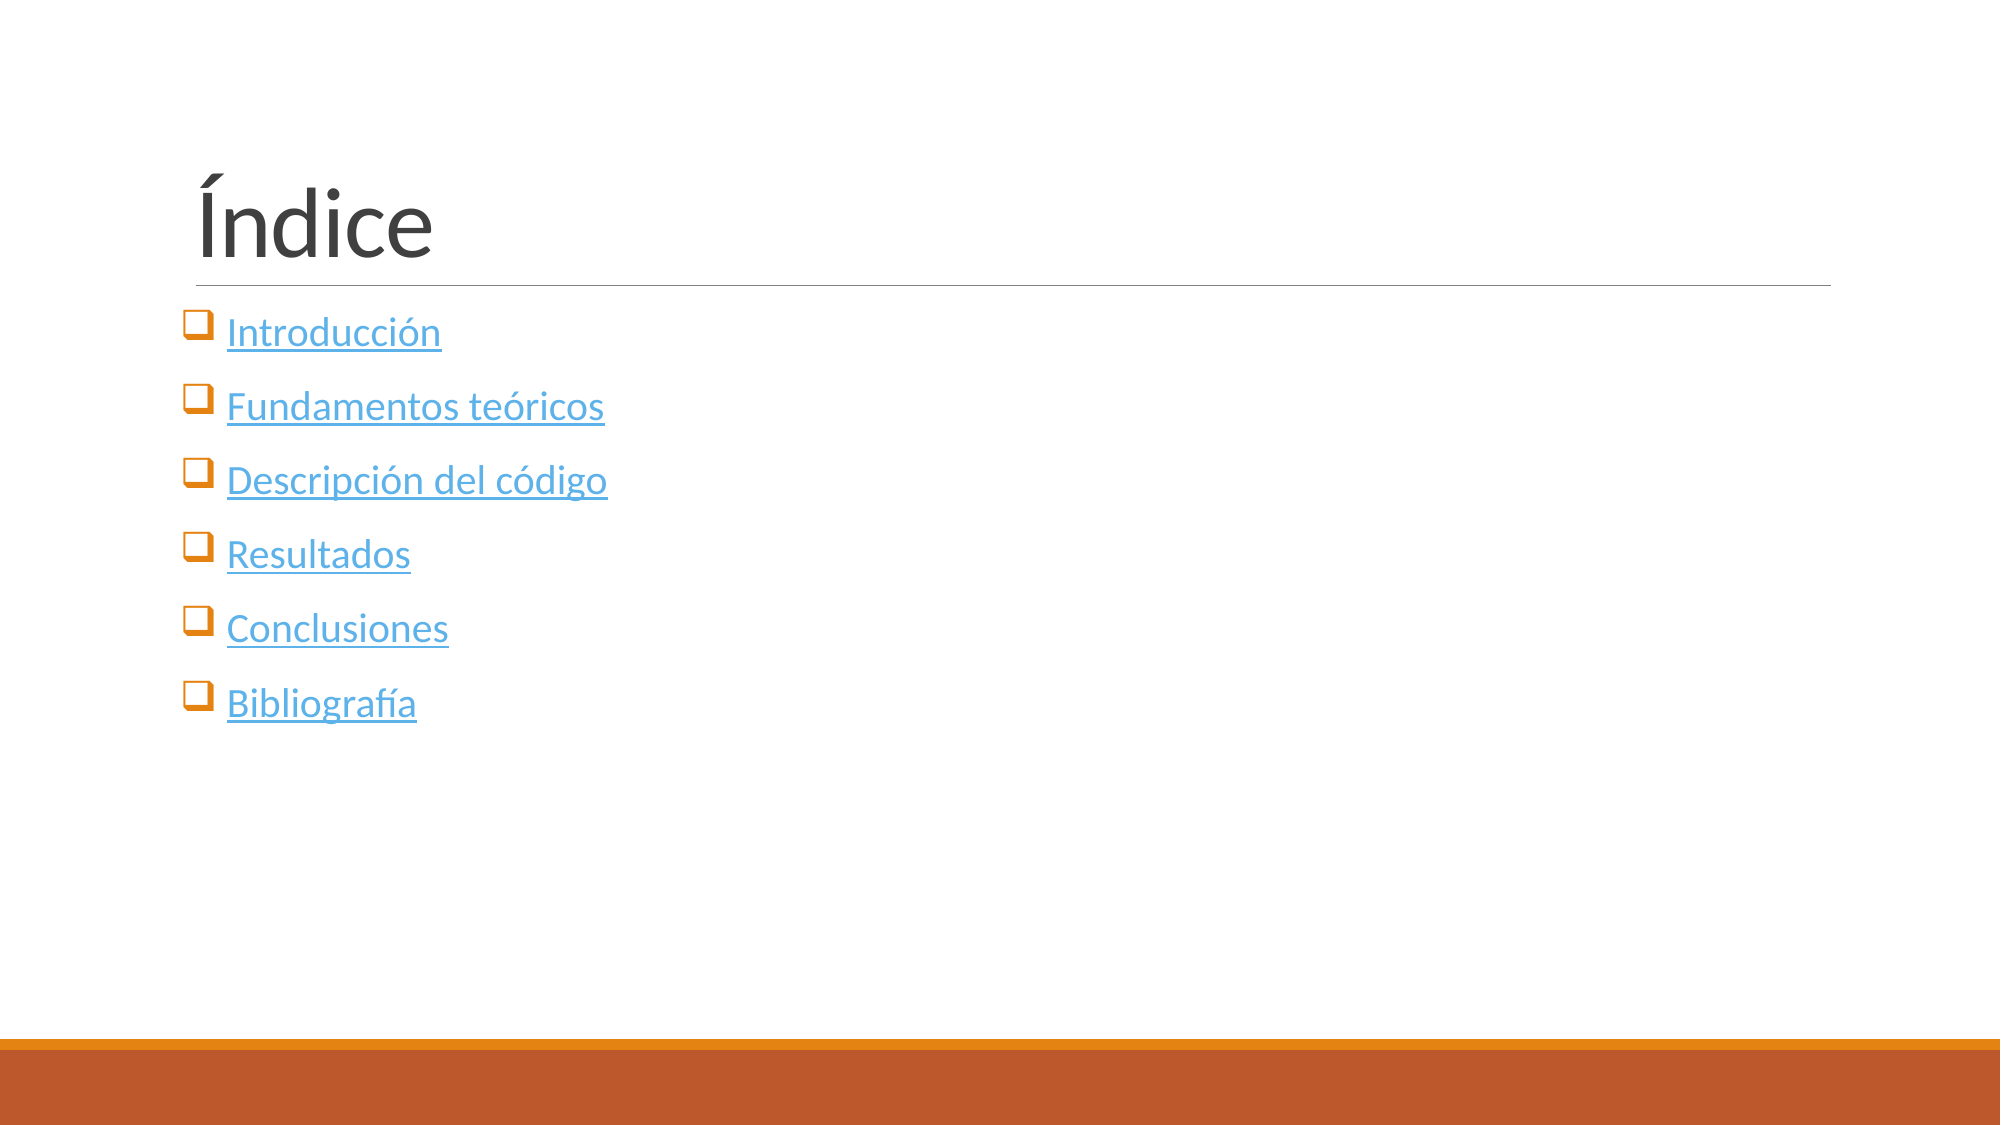

# Índice
 Introducción
 Fundamentos teóricos
 Descripción del código
 Resultados
 Conclusiones
 Bibliografía